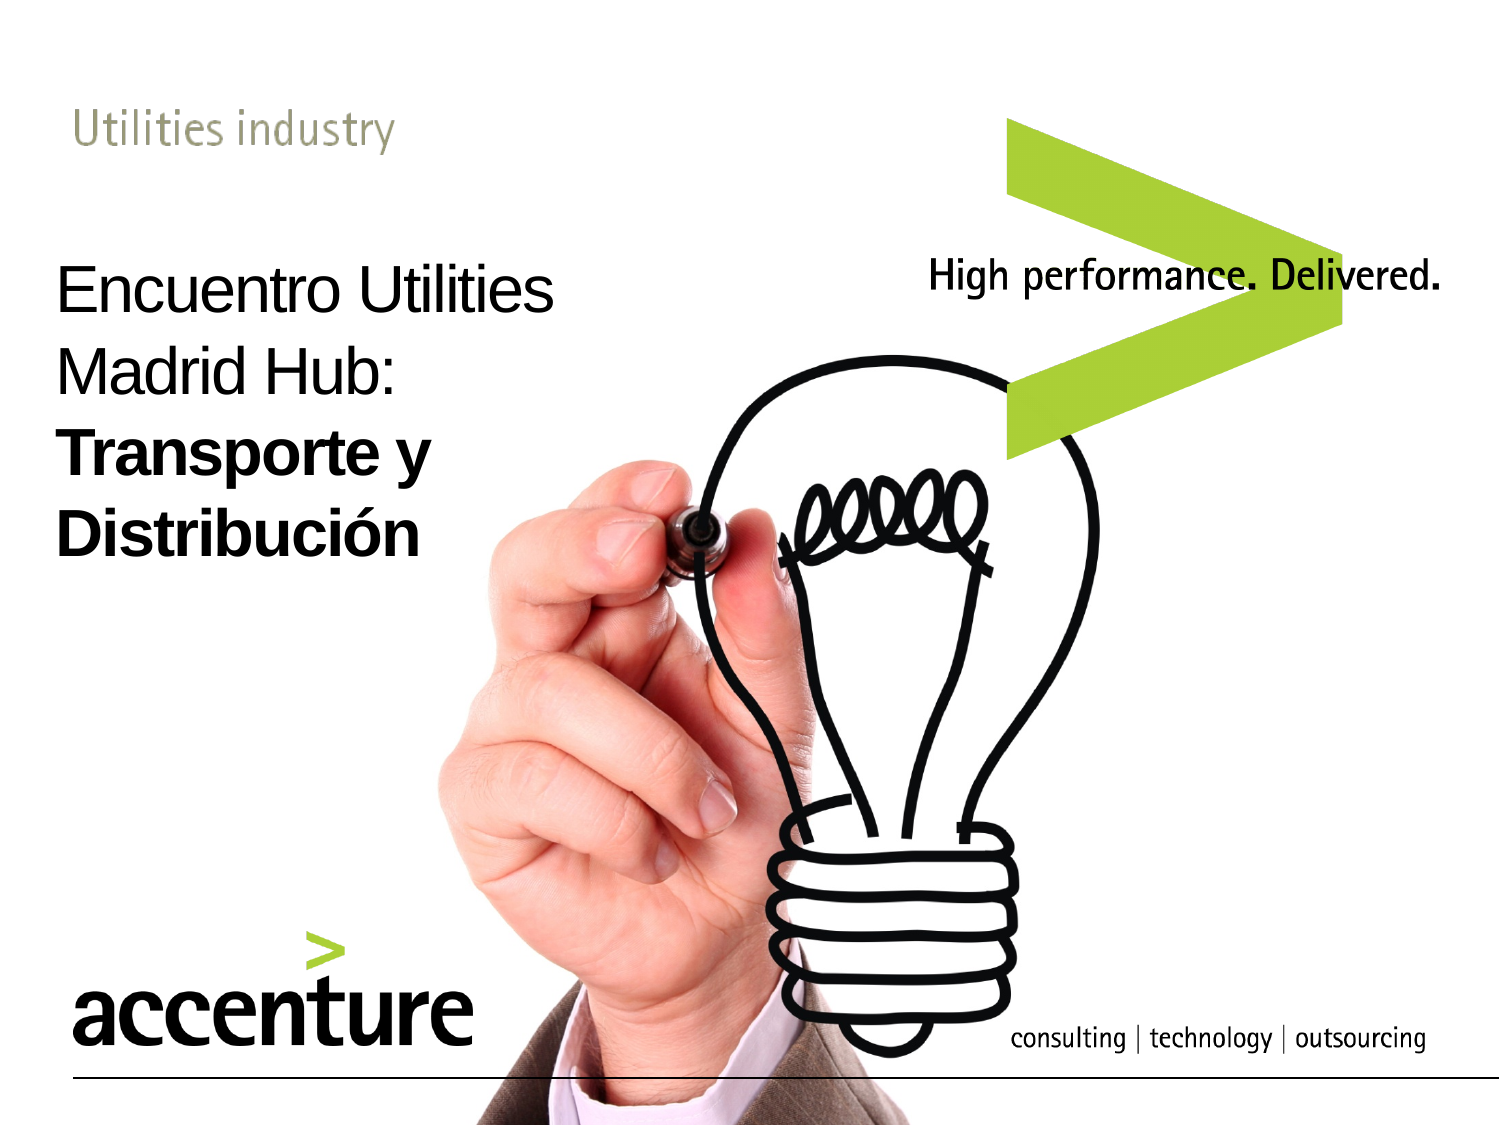

# Encuentro Utilities Madrid Hub: Transporte y Distribución